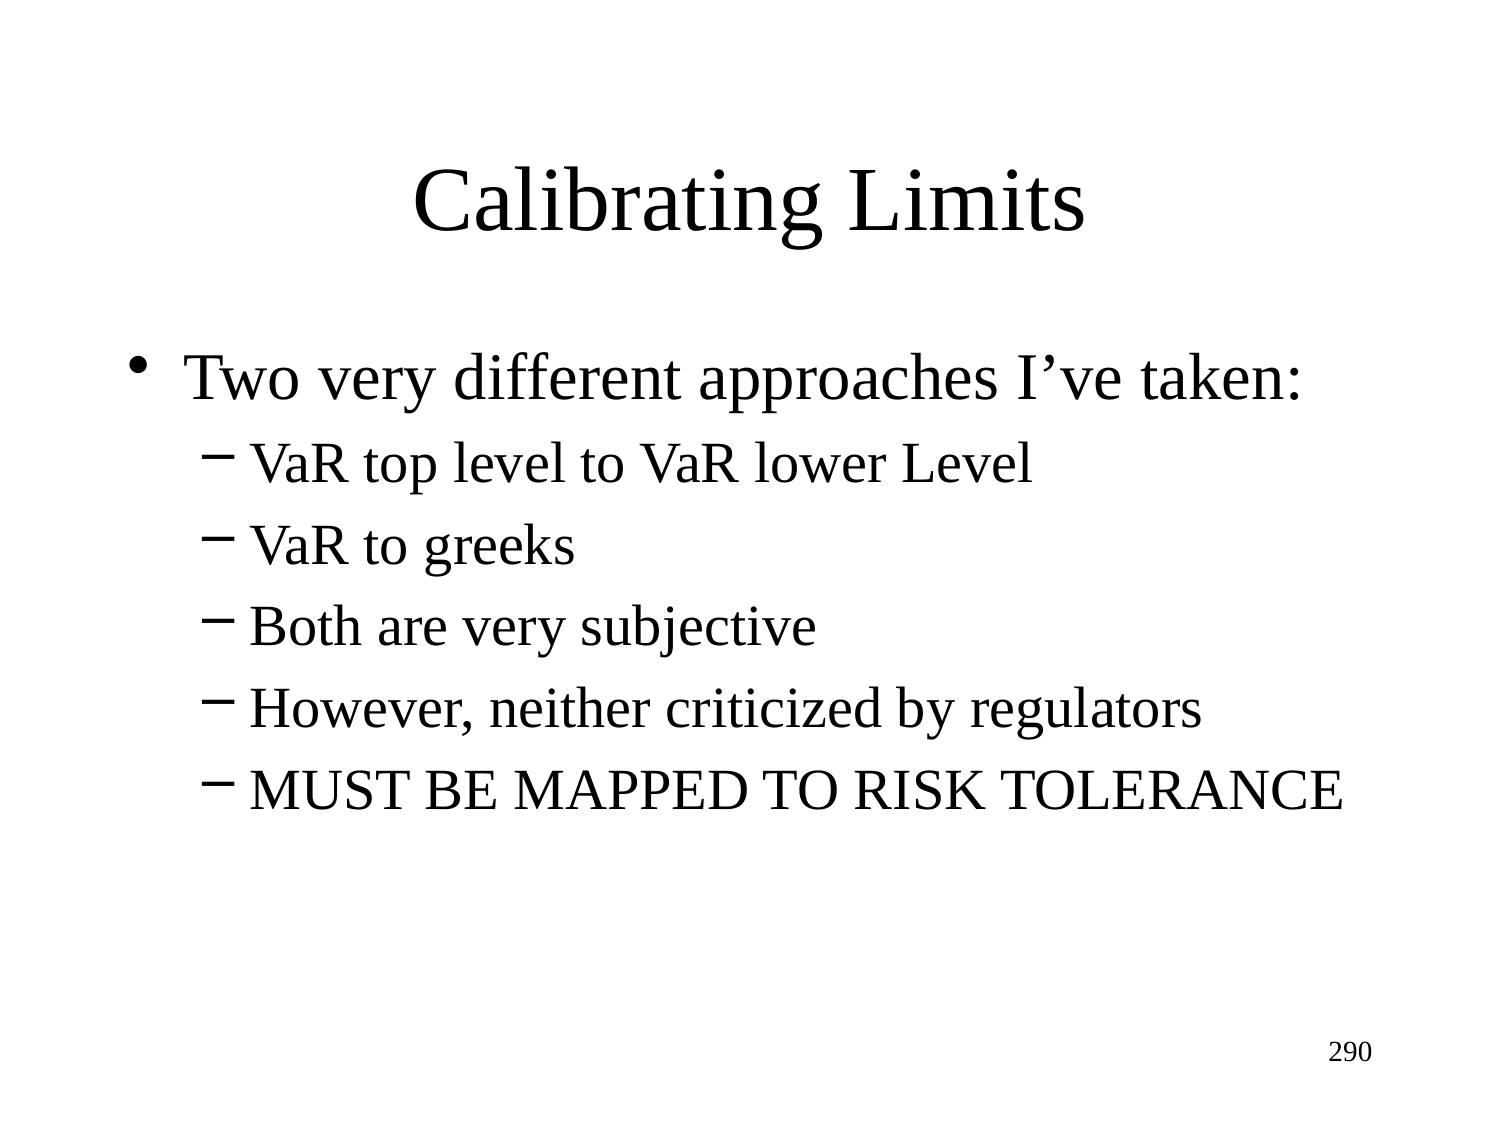

# Calibrating Limits
Two very different approaches I’ve taken:
VaR top level to VaR lower Level
VaR to greeks
Both are very subjective
However, neither criticized by regulators
MUST BE MAPPED TO RISK TOLERANCE
290